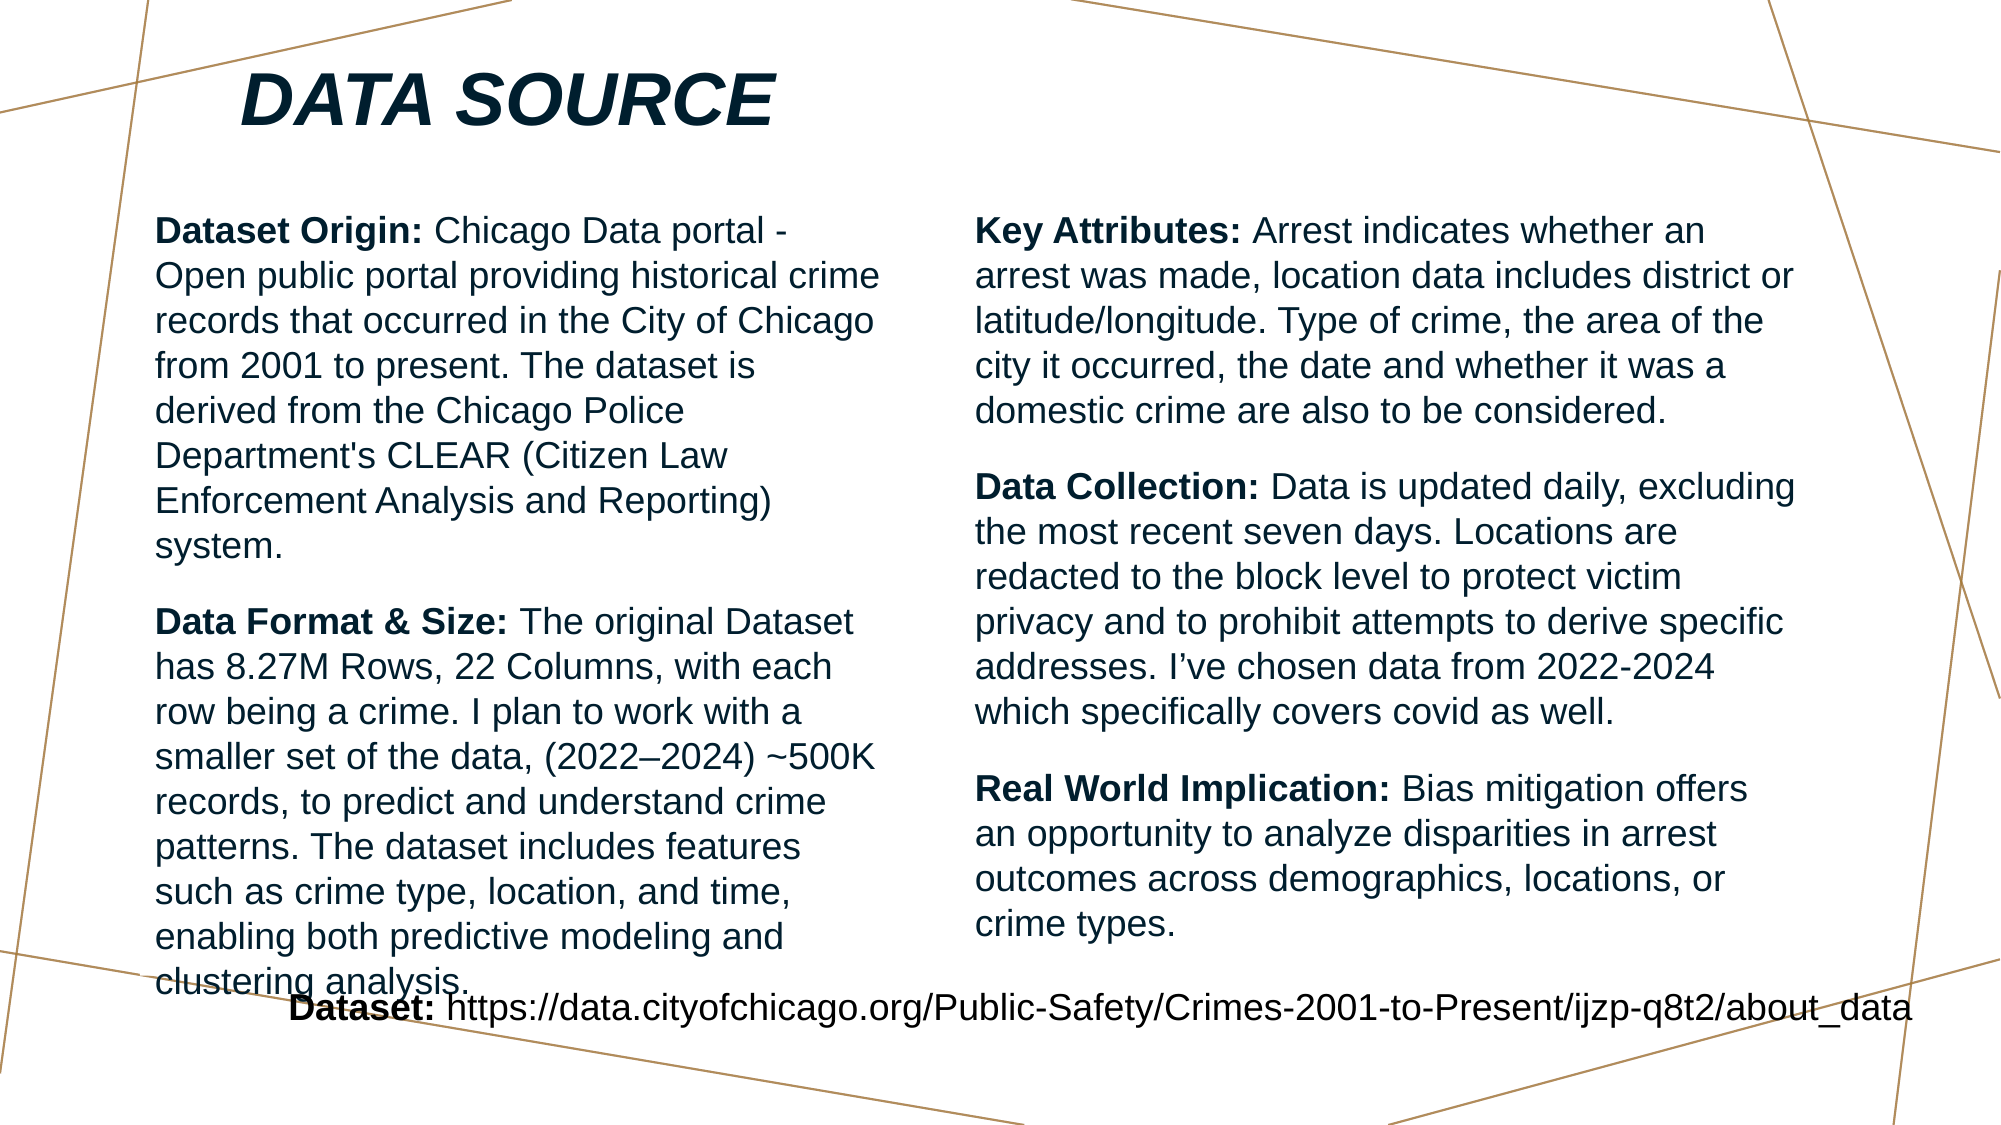

# Data Source
Key Attributes: Arrest indicates whether an arrest was made, location data includes district or latitude/longitude. Type of crime, the area of the city it occurred, the date and whether it was a domestic crime are also to be considered.
Data Collection: Data is updated daily, excluding the most recent seven days. Locations are redacted to the block level to protect victim privacy and to prohibit attempts to derive specific addresses. I’ve chosen data from 2022-2024 which specifically covers covid as well.
Real World Implication: Bias mitigation offers an opportunity to analyze disparities in arrest outcomes across demographics, locations, or crime types.
Dataset Origin: Chicago Data portal - Open public portal providing historical crime records that occurred in the City of Chicago from 2001 to present. The dataset is derived from the Chicago Police Department's CLEAR (Citizen Law Enforcement Analysis and Reporting) system.
Data Format & Size: The original Dataset has 8.27M Rows, 22 Columns, with each row being a crime. I plan to work with a smaller set of the data, (2022–2024) ~500K records, to predict and understand crime patterns. The dataset includes features such as crime type, location, and time, enabling both predictive modeling and clustering analysis.
Dataset: https://data.cityofchicago.org/Public-Safety/Crimes-2001-to-Present/ijzp-q8t2/about_data